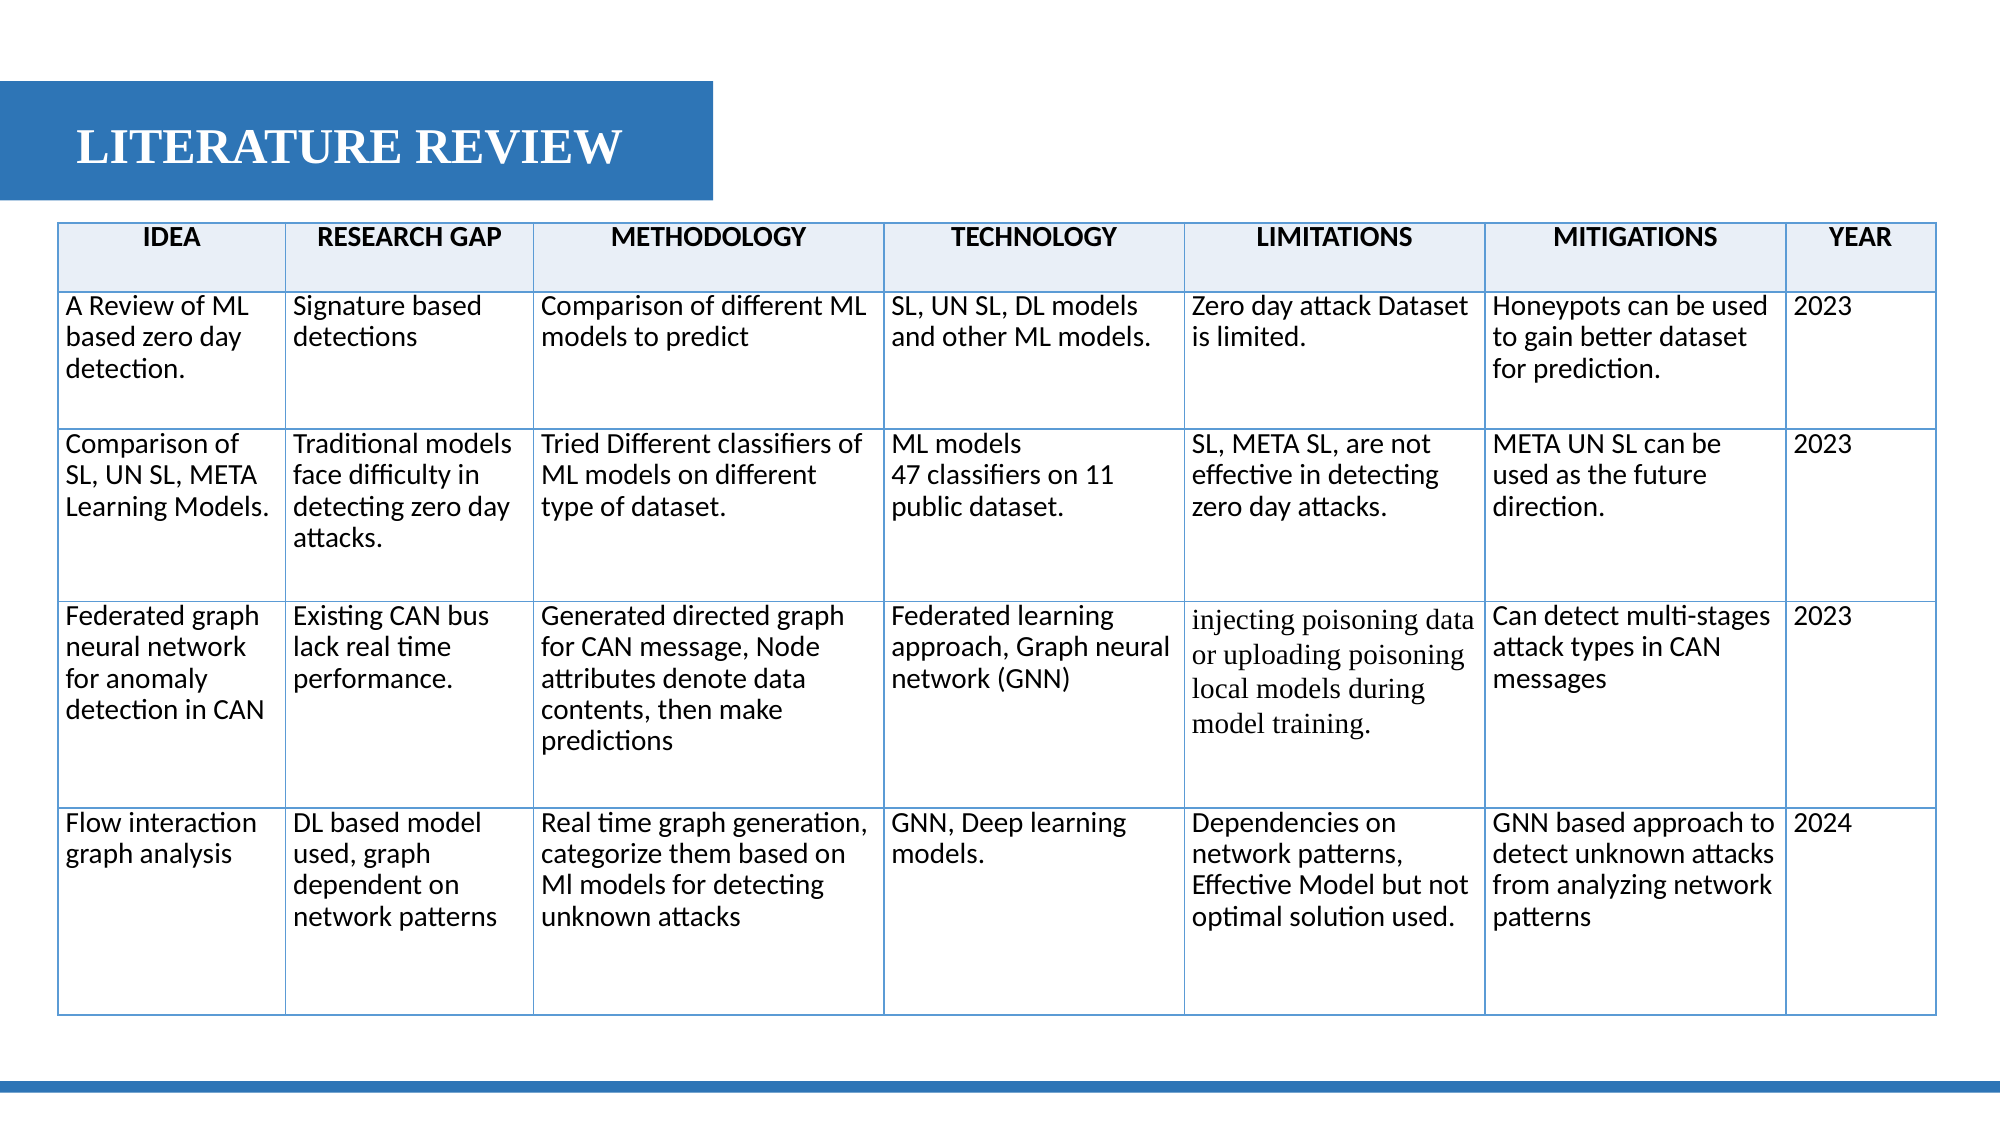

LITERATURE REVIEW
| IDEA | RESEARCH GAP | METHODOLOGY | TECHNOLOGY | LIMITATIONS | MITIGATIONS | YEAR |
| --- | --- | --- | --- | --- | --- | --- |
| A Review of ML based zero day detection. | Signature based detections | Comparison of different ML models to predict | SL, UN SL, DL models and other ML models. | Zero day attack Dataset is limited. | Honeypots can be used to gain better dataset for prediction. | 2023 |
| Comparison of SL, UN SL, META Learning Models. | Traditional models face difficulty in detecting zero day attacks. | Tried Different classifiers of ML models on different type of dataset. | ML models 47 classifiers on 11 public dataset. | SL, META SL, are not effective in detecting zero day attacks. | META UN SL can be used as the future direction. | 2023 |
| Federated graph neural network for anomaly detection in CAN | Existing CAN bus lack real time performance. | Generated directed graph for CAN message, Node attributes denote data contents, then make predictions | Federated learning approach, Graph neural network (GNN) | injecting poisoning data or uploading poisoning local models during model training. | Can detect multi-stages attack types in CAN messages | 2023 |
| Flow interaction graph analysis | DL based model used, graph dependent on network patterns | Real time graph generation, categorize them based on Ml models for detecting unknown attacks | GNN, Deep learning models. | Dependencies on network patterns, Effective Model but not optimal solution used. | GNN based approach to detect unknown attacks from analyzing network patterns | 2024 |